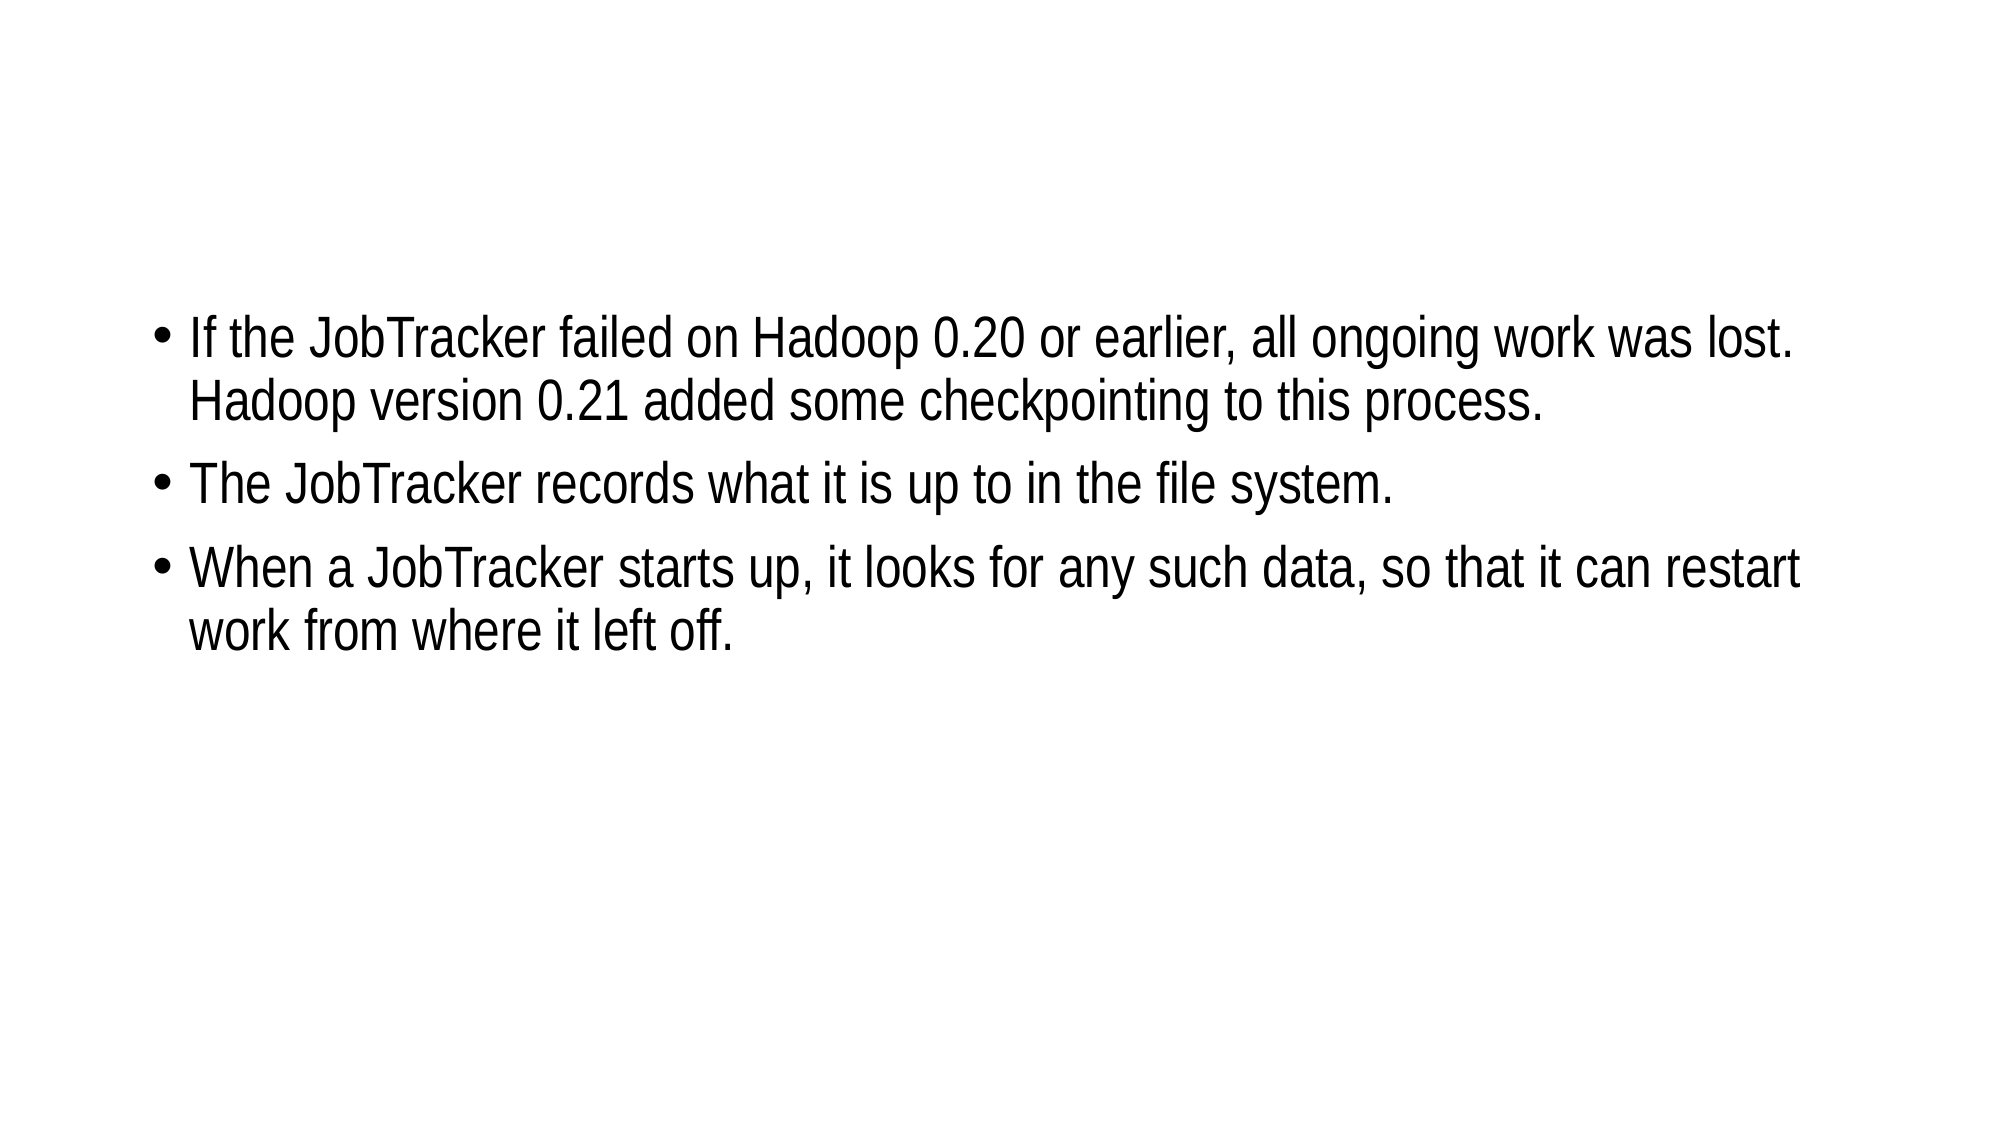

#
If the JobTracker failed on Hadoop 0.20 or earlier, all ongoing work was lost. Hadoop version 0.21 added some checkpointing to this process.
The JobTracker records what it is up to in the file system.
When a JobTracker starts up, it looks for any such data, so that it can restart work from where it left off.